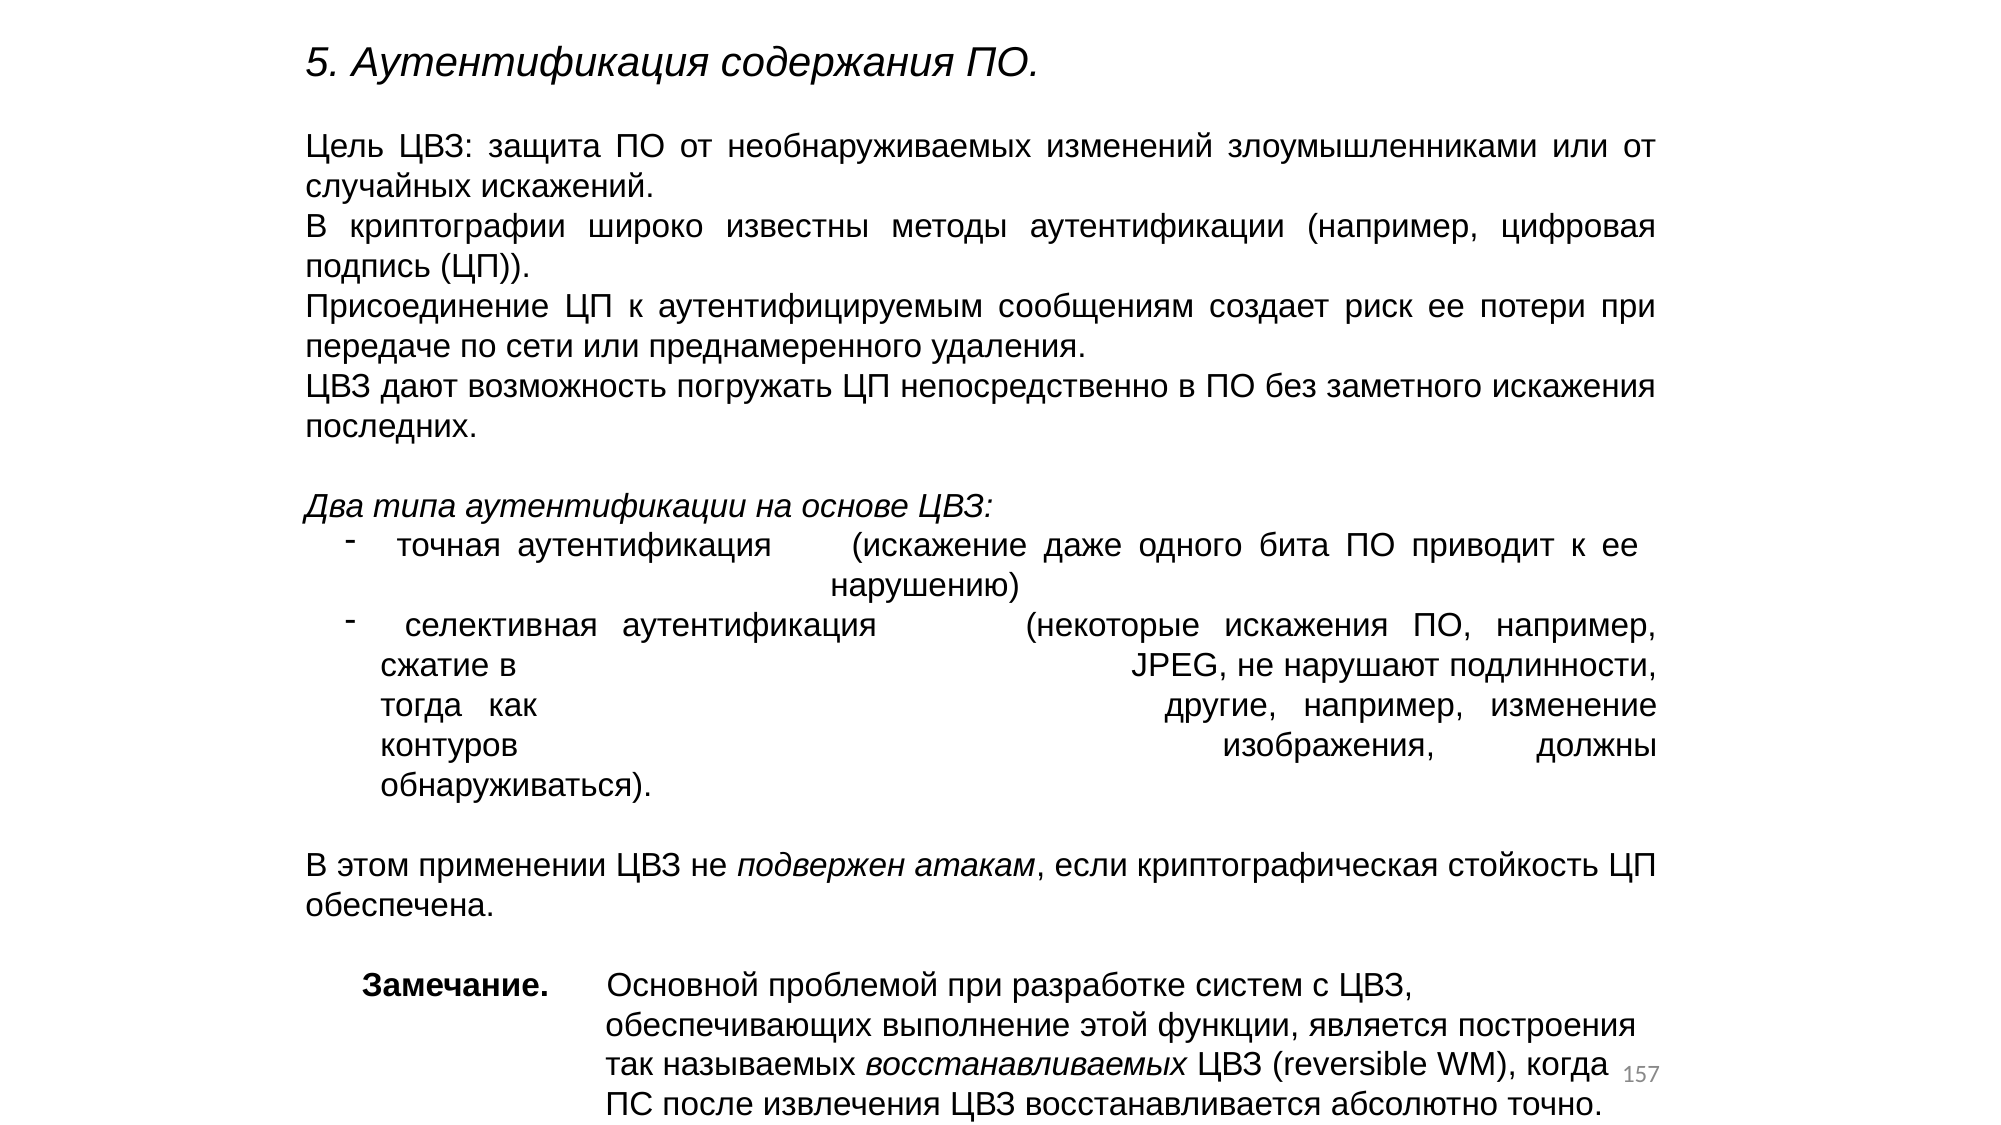

5. Аутентификация содержания ПО.

Цель ЦВЗ: защита ПО от необнаруживаемых изменений злоумышленниками или от случайных искажений.
В криптографии широко известны методы аутентификации (например, цифровая подпись (ЦП)).
Присоединение ЦП к аутентифицируемым сообщениям создает риск ее потери при передаче по сети или преднамеренного удаления.
ЦВЗ дают возможность погружать ЦП непосредственно в ПО без заметного искажения последних.

Два типа аутентификации на основе ЦВЗ:
 точная аутентификация 	(искажение даже одного бита ПО приводит к ее 				нарушению)
 селективная аутентификация 	(некоторые искажения ПО, например, сжатие в 					JPEG, не нарушают подлинности, тогда как 					другие, например, изменение контуров 					изображения, должны обнаруживаться).

В этом применении ЦВЗ не подвержен атакам, если криптографическая стойкость ЦП обеспечена.

      Замечание. 	Основной проблемой при разработке систем с ЦВЗ, 				обеспечивающих выполнение этой функции, является построения 			так называемых восстанавливаемых ЦВЗ (reversible WM), когда 			ПС после извлечения ЦВЗ восстанавливается абсолютно точно.
157